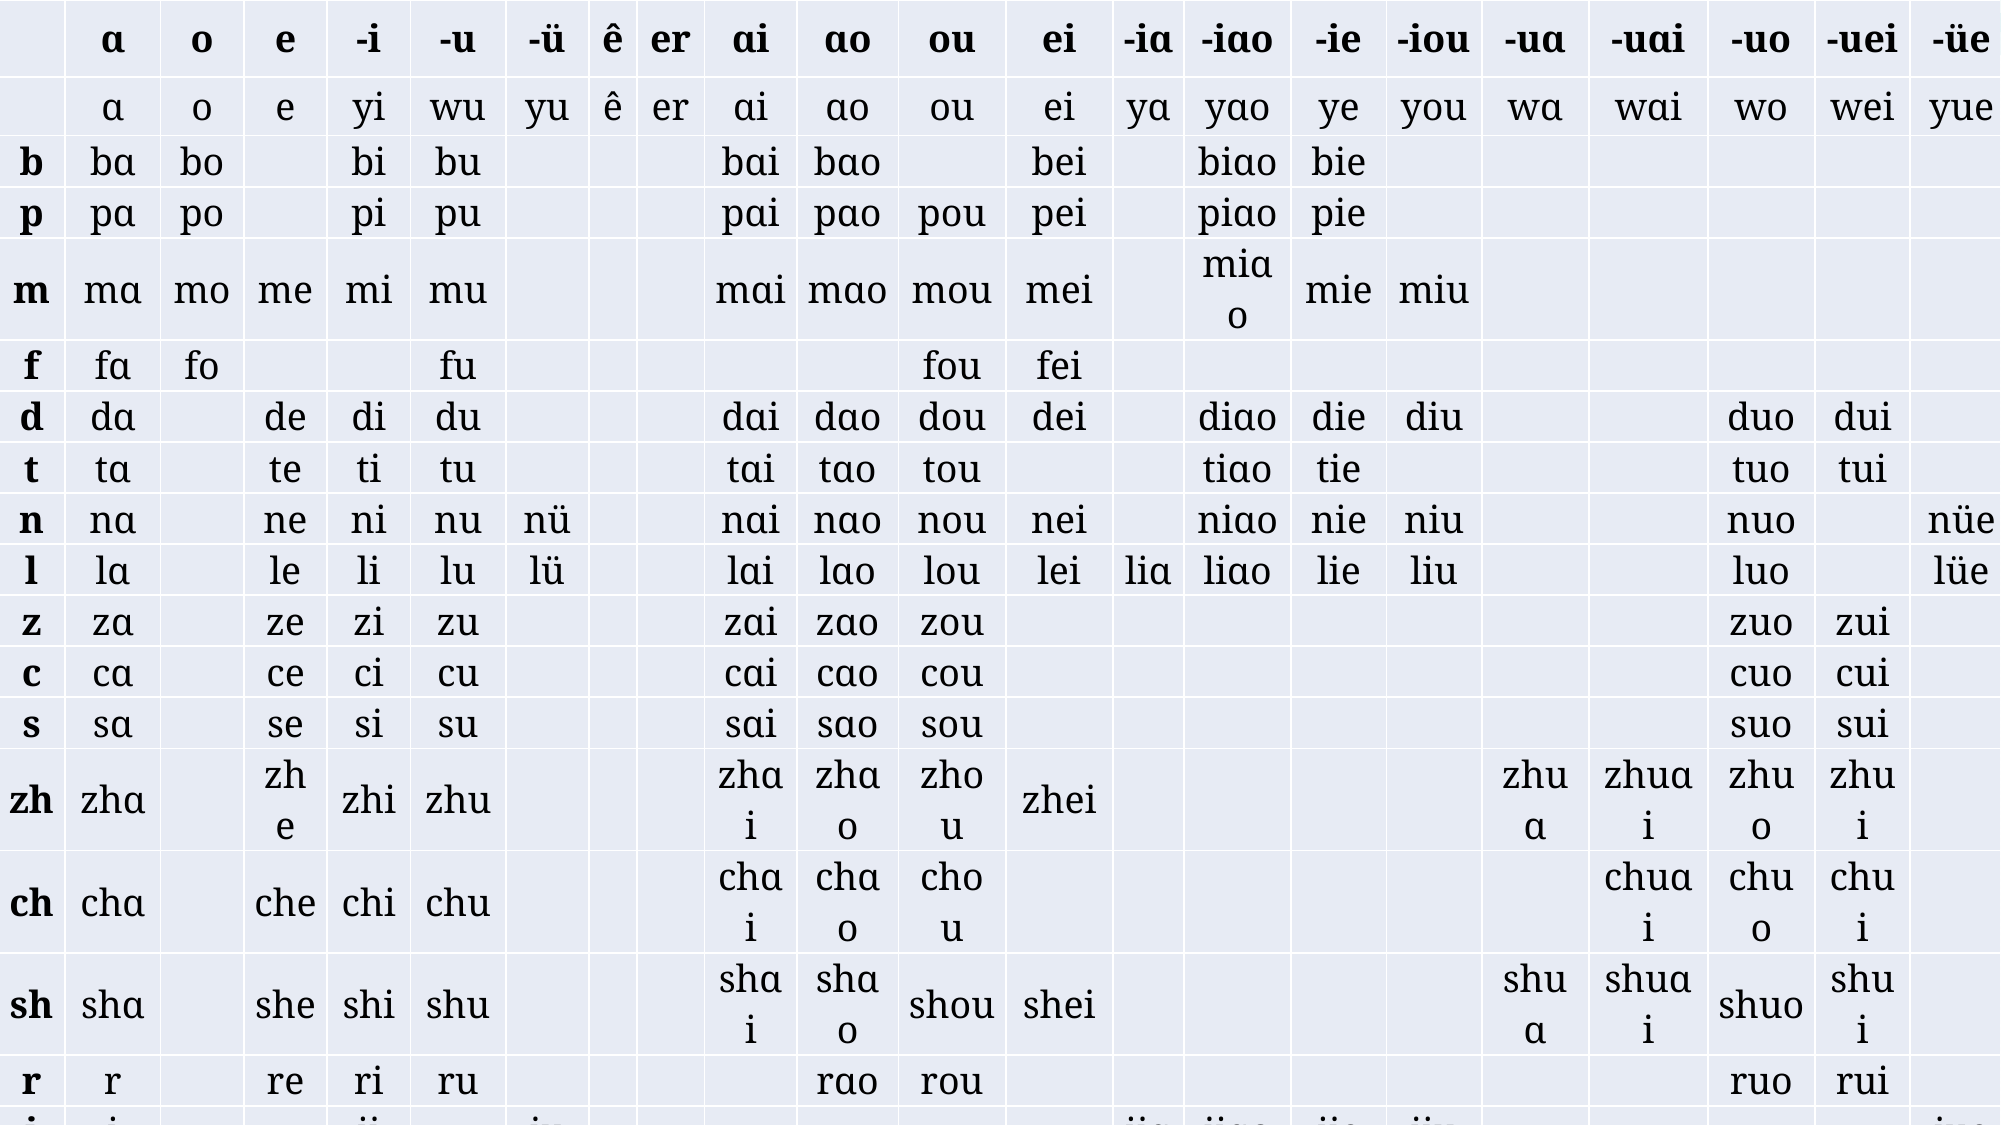

|  | ɑ | o | e | -i | -u | -ü | ê | er | ɑi | ɑo | ou | ei | -iɑ | -iɑo | -ie | -iou | -uɑ | -uɑi | -uo | -uei | -üe |
| --- | --- | --- | --- | --- | --- | --- | --- | --- | --- | --- | --- | --- | --- | --- | --- | --- | --- | --- | --- | --- | --- |
|  | ɑ | o | e | yi | wu | yu | ê | er | ɑi | ɑo | ou | ei | yɑ | yɑo | ye | you | wɑ | wɑi | wo | wei | yue |
| b | bɑ | bo |  | bi | bu |  |  |  | bɑi | bɑo |  | bei |  | biɑo | bie |  |  |  |  |  |  |
| p | pɑ | po |  | pi | pu |  |  |  | pɑi | pɑo | pou | pei |  | piɑo | pie |  |  |  |  |  |  |
| m | mɑ | mo | me | mi | mu |  |  |  | mɑi | mɑo | mou | mei |  | miɑo | mie | miu |  |  |  |  |  |
| f | fɑ | fo |  |  | fu |  |  |  |  |  | fou | fei |  |  |  |  |  |  |  |  |  |
| d | dɑ |  | de | di | du |  |  |  | dɑi | dɑo | dou | dei |  | diɑo | die | diu |  |  | duo | dui |  |
| t | tɑ |  | te | ti | tu |  |  |  | tɑi | tɑo | tou |  |  | tiɑo | tie |  |  |  | tuo | tui |  |
| n | nɑ |  | ne | ni | nu | nü |  |  | nɑi | nɑo | nou | nei |  | niɑo | nie | niu |  |  | nuo |  | nüe |
| l | lɑ |  | le | li | lu | lü |  |  | lɑi | lɑo | lou | lei | liɑ | liɑo | lie | liu |  |  | luo |  | lüe |
| z | zɑ |  | ze | zi | zu |  |  |  | zɑi | zɑo | zou |  |  |  |  |  |  |  | zuo | zui |  |
| c | cɑ |  | ce | ci | cu |  |  |  | cɑi | cɑo | cou |  |  |  |  |  |  |  | cuo | cui |  |
| s | sɑ |  | se | si | su |  |  |  | sɑi | sɑo | sou |  |  |  |  |  |  |  | suo | sui |  |
| zh | zhɑ |  | zhe | zhi | zhu |  |  |  | zhɑi | zhɑo | zhou | zhei |  |  |  |  | zhuɑ | zhuɑi | zhuo | zhui |  |
| ch | chɑ |  | che | chi | chu |  |  |  | chɑi | chɑo | chou |  |  |  |  |  |  | chuɑi | chuo | chui |  |
| sh | shɑ |  | she | shi | shu |  |  |  | shɑi | shɑo | shou | shei |  |  |  |  | shuɑ | shuɑi | shuo | shui |  |
| r | r |  | re | ri | ru |  |  |  |  | rɑo | rou |  |  |  |  |  |  |  | ruo | rui |  |
| j | j |  |  | ji |  | ju |  |  |  |  |  |  | jiɑ | jiɑo | jie | jiu |  |  |  |  | jue |
| q | q |  |  | qi |  | qu |  |  |  |  |  |  | qiɑ | qiɑo | qie | qiu |  |  |  |  | que |
| x | x |  |  | xi |  | xu |  |  |  |  |  |  | xiɑ | xiɑo | xie | xiu |  |  |  |  | xue |
| ɡ | ɡɑ |  | ɡe |  | ɡu |  |  |  | ɡɑi | ɡɑo | ɡou | ɡei |  |  |  |  | ɡuɑ | ɡuɑi | ɡuo | ɡui |  |
| k | kɑ |  | ke |  | ku |  |  |  | kɑi | kɑo | kou | kei |  |  |  |  | kuɑ | kuɑi | kuo | kui |  |
| h | hɑ |  | he |  | hu |  |  |  | hɑi | hɑo | hou | hei |  |  |  |  | huɑ | huɑi | huo | hui |  |